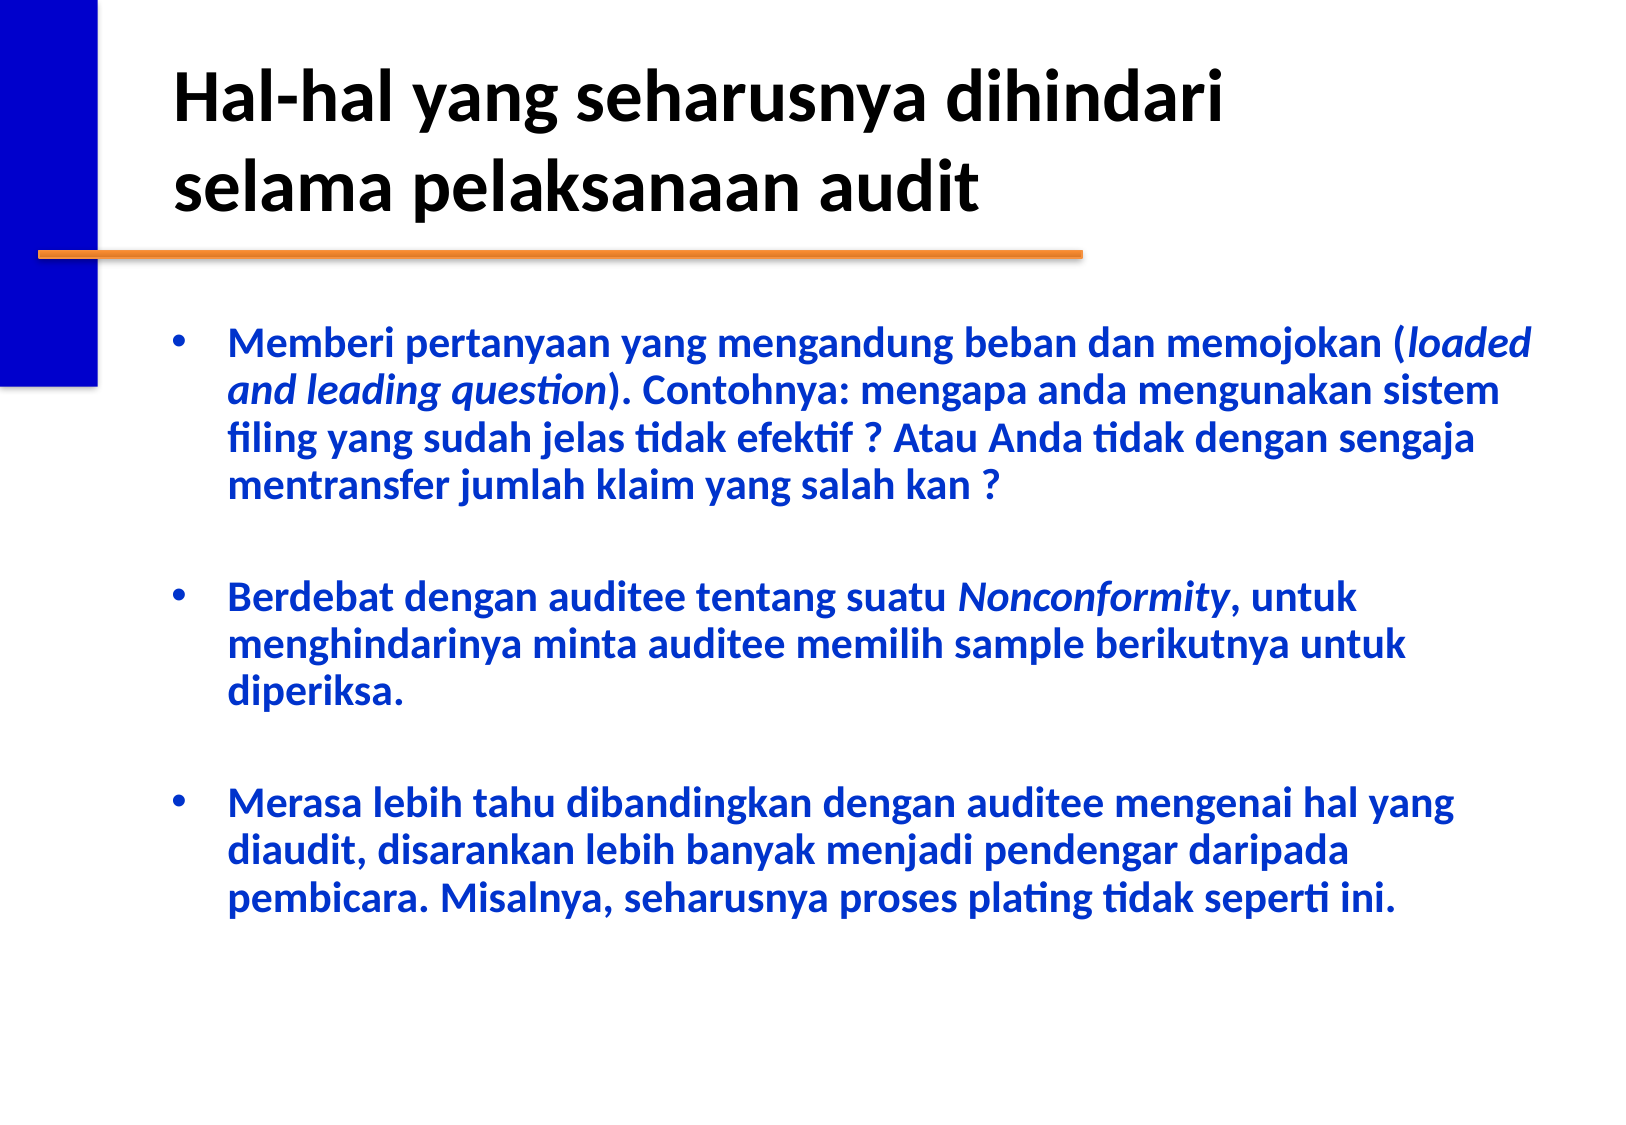

# Hal-hal yang seharusnya dihindari selama pelaksanaan audit

Memberi pertanyaan yang mengandung beban dan memojokan (loaded and leading question). Contohnya: mengapa anda mengunakan sistem filing yang sudah jelas tidak efektif ? Atau Anda tidak dengan sengaja mentransfer jumlah klaim yang salah kan ?

Berdebat dengan auditee tentang suatu Nonconformity, untuk menghindarinya minta auditee memilih sample berikutnya untuk diperiksa.

Merasa lebih tahu dibandingkan dengan auditee mengenai hal yang diaudit, disarankan lebih banyak menjadi pendengar daripada pembicara. Misalnya, seharusnya proses plating tidak seperti ini.